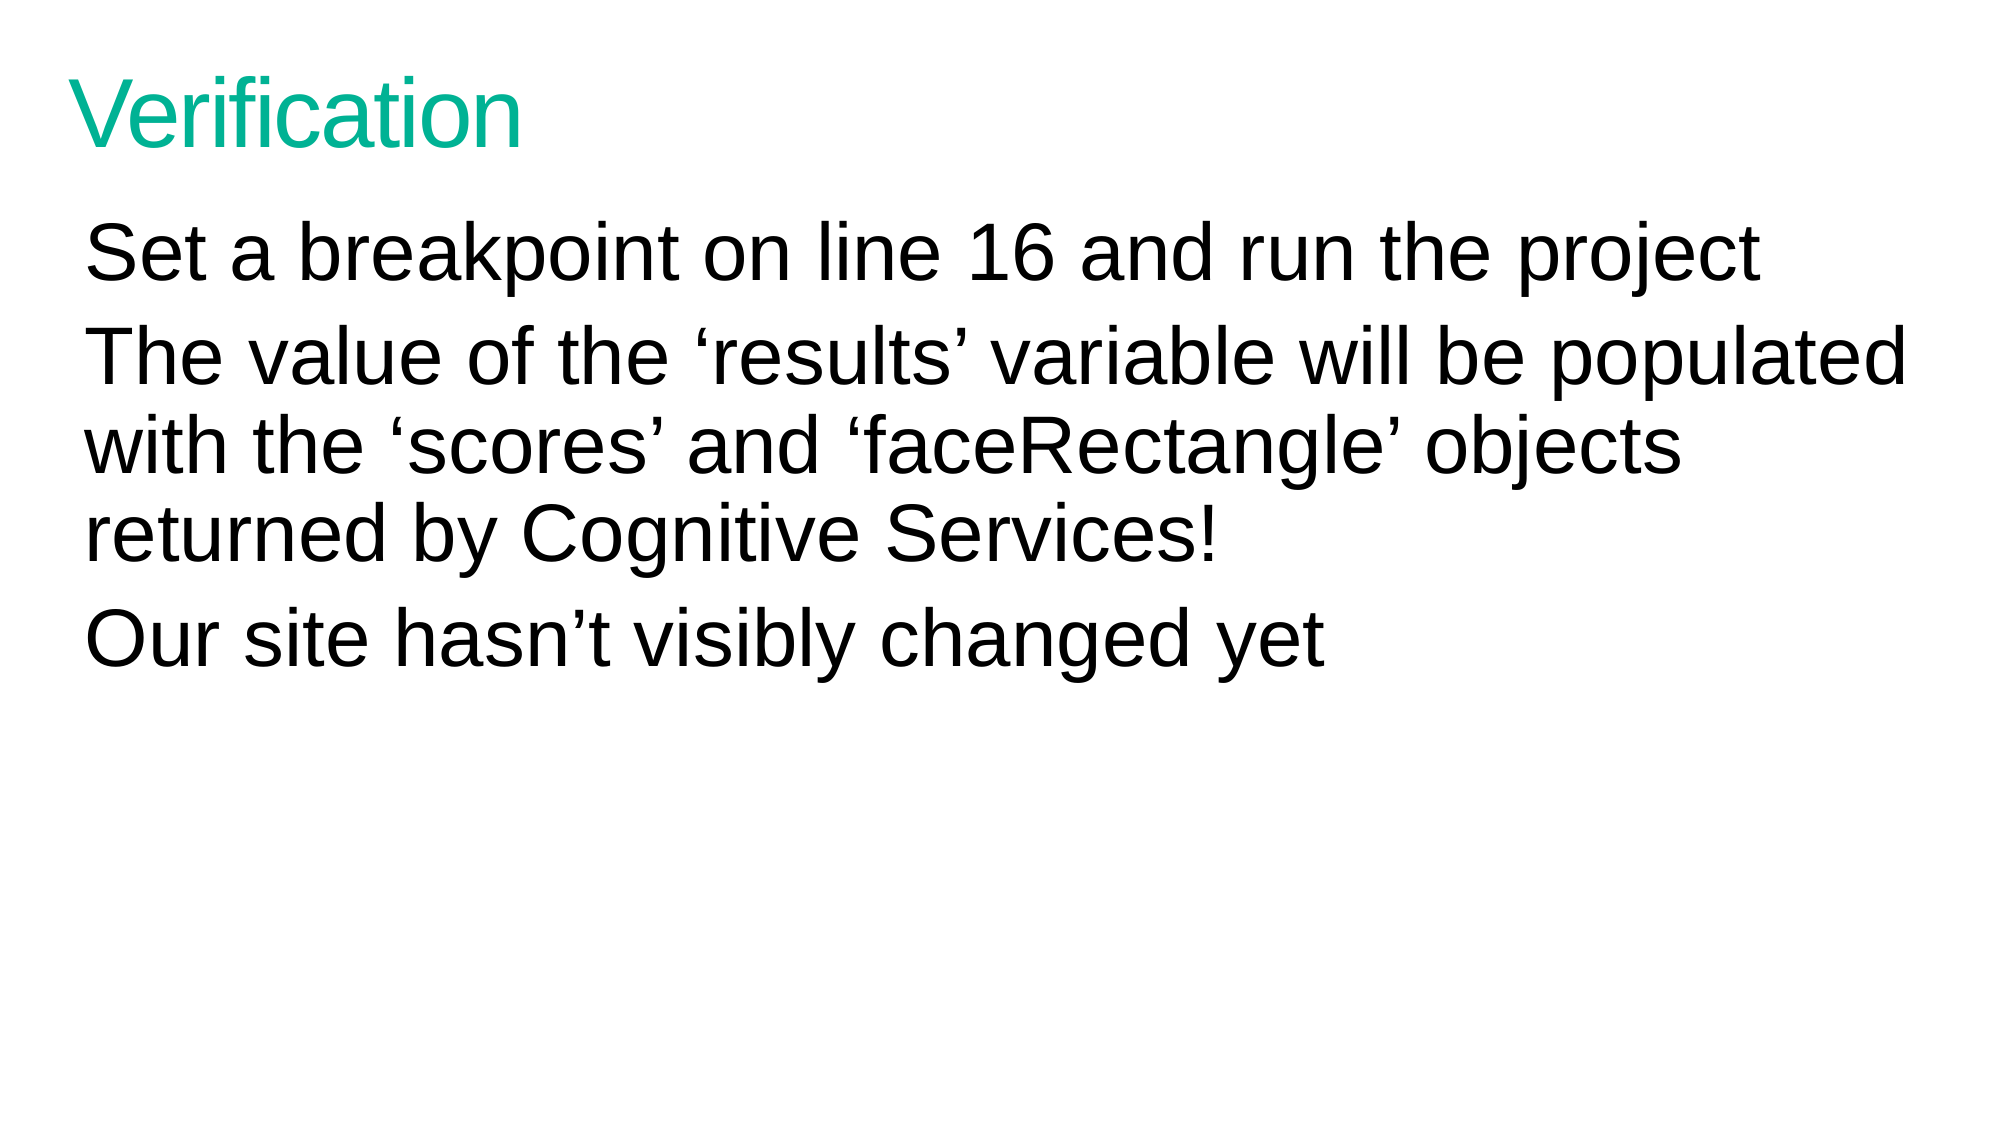

# Verification
Set a breakpoint on line 16 and run the project
The value of the ‘results’ variable will be populated with the ‘scores’ and ‘faceRectangle’ objects returned by Cognitive Services!
Our site hasn’t visibly changed yet